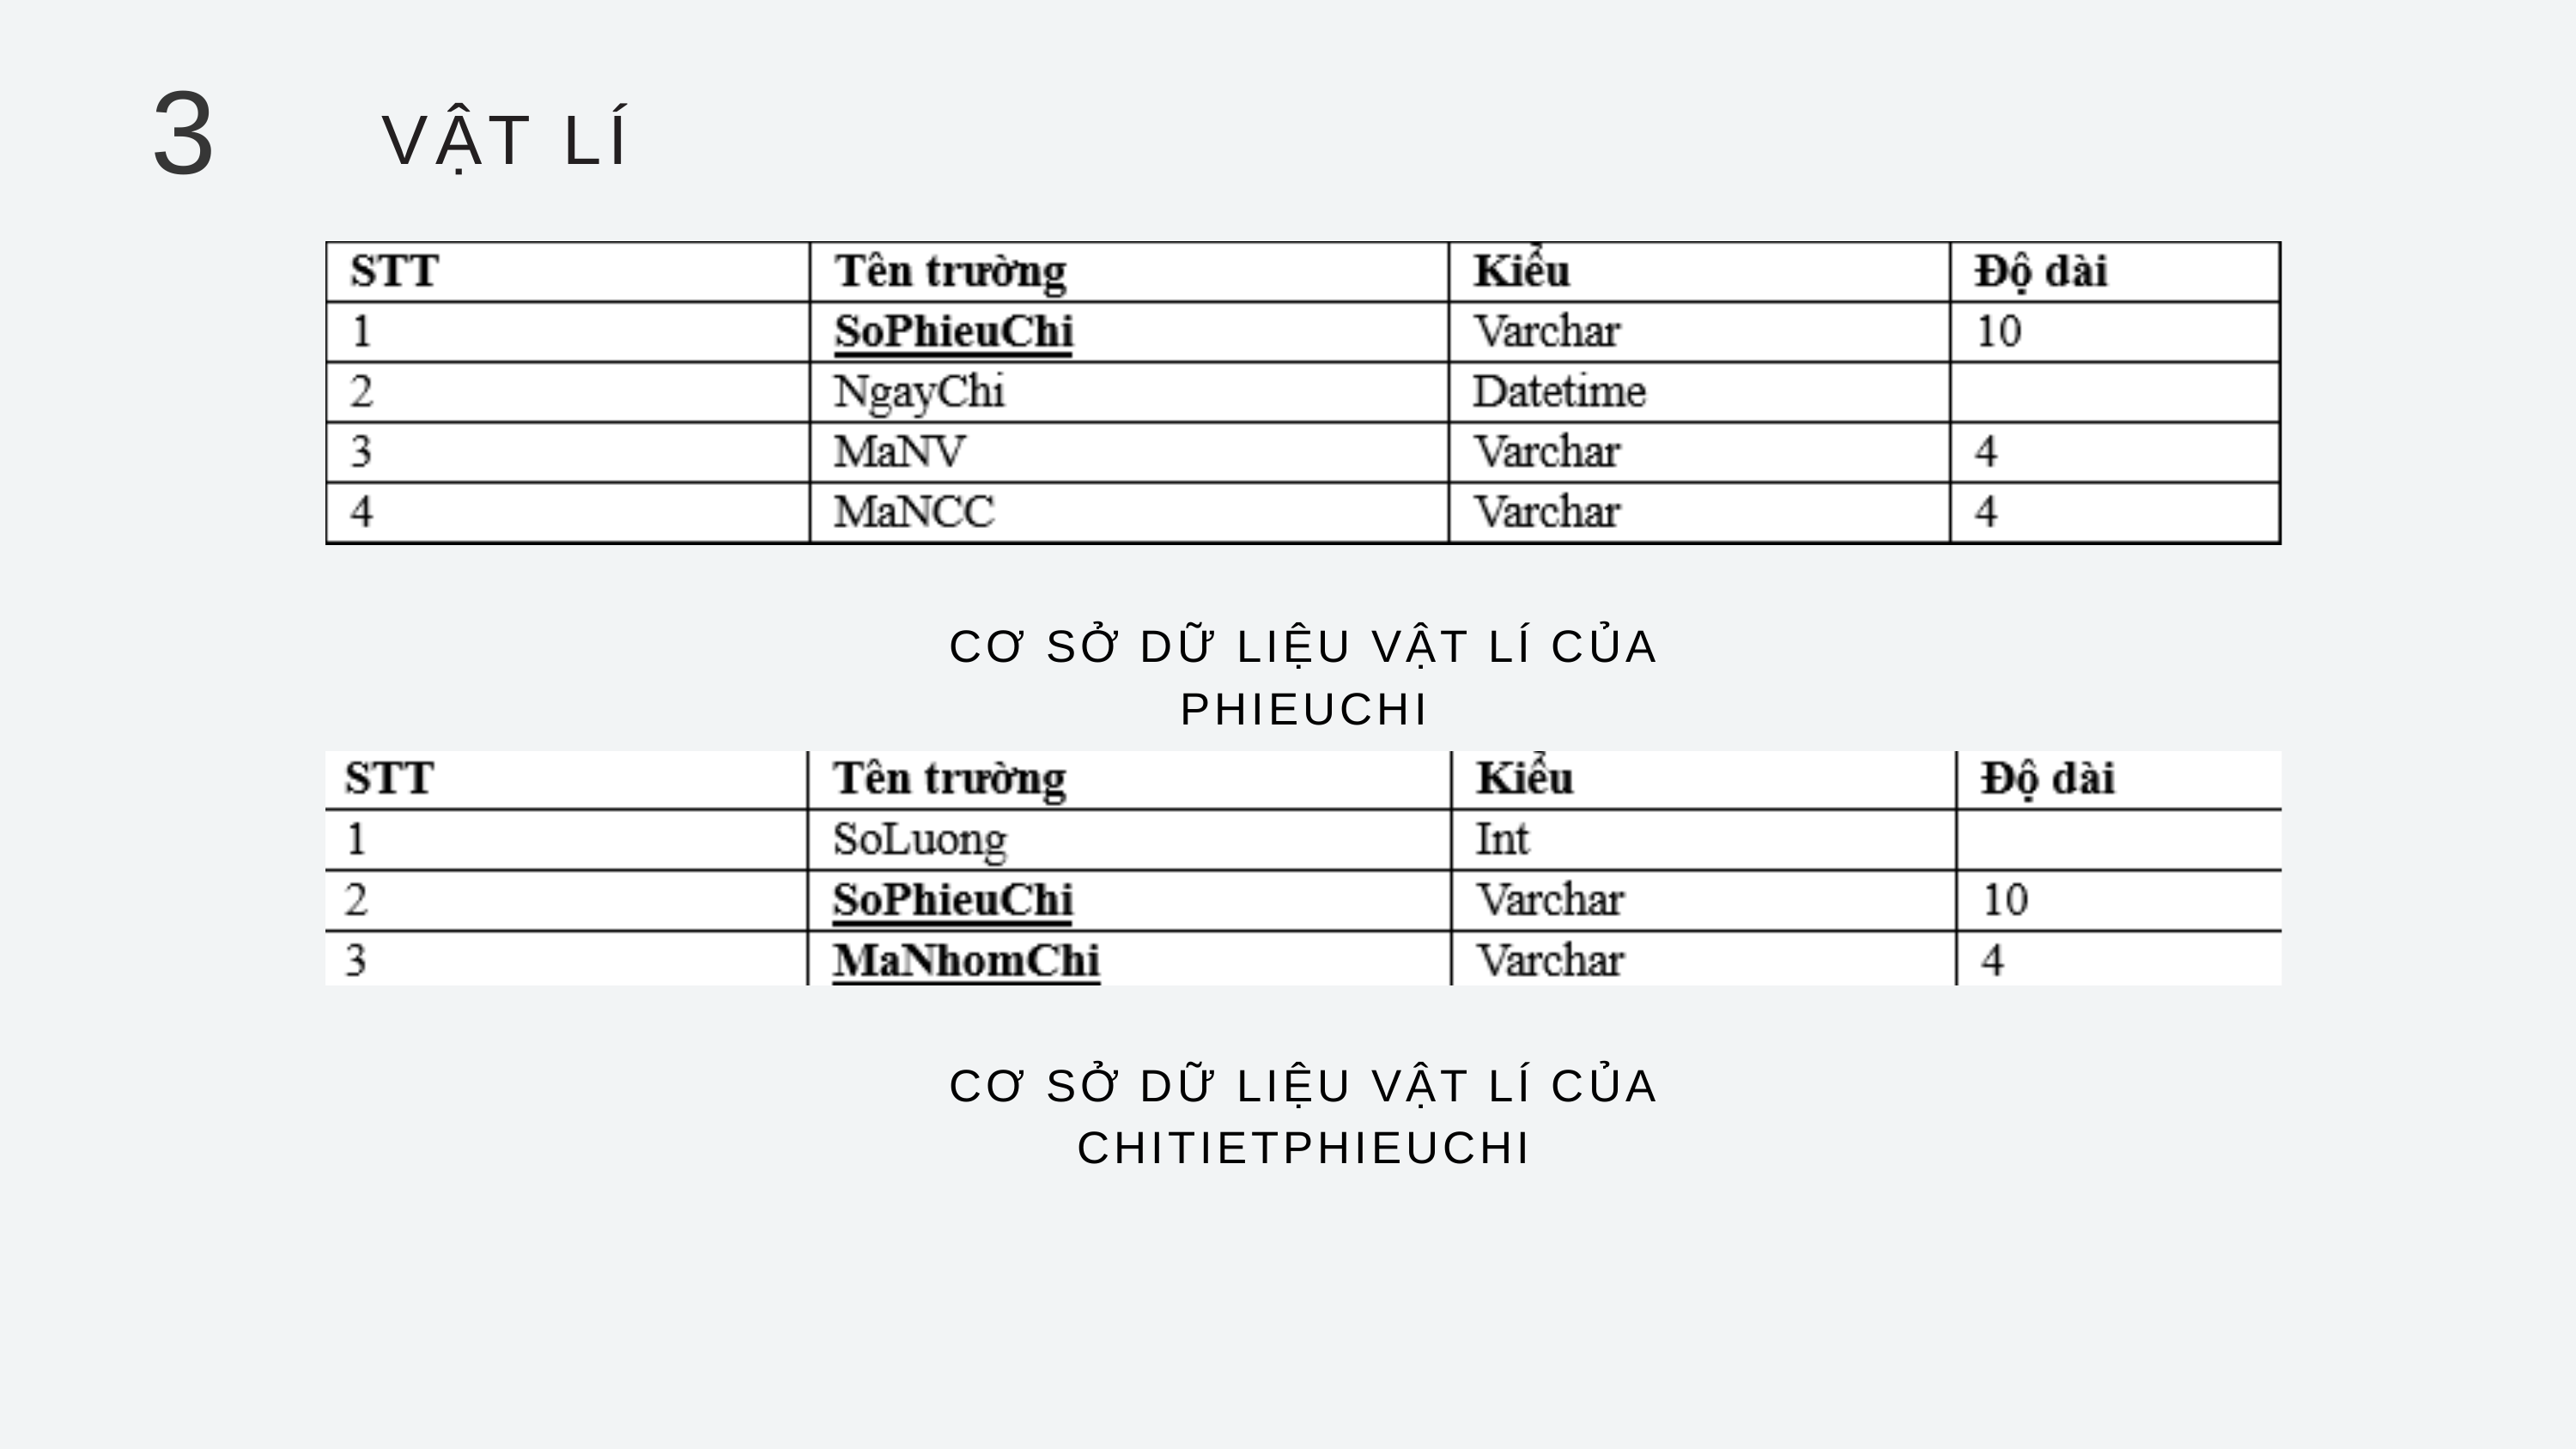

3
VẬT LÍ

CƠ SỞ DỮ LIỆU VẬT LÍ CỦA PHIEUCHI

CƠ SỞ DỮ LIỆU VẬT LÍ CỦA CHITIETPHIEUCHI